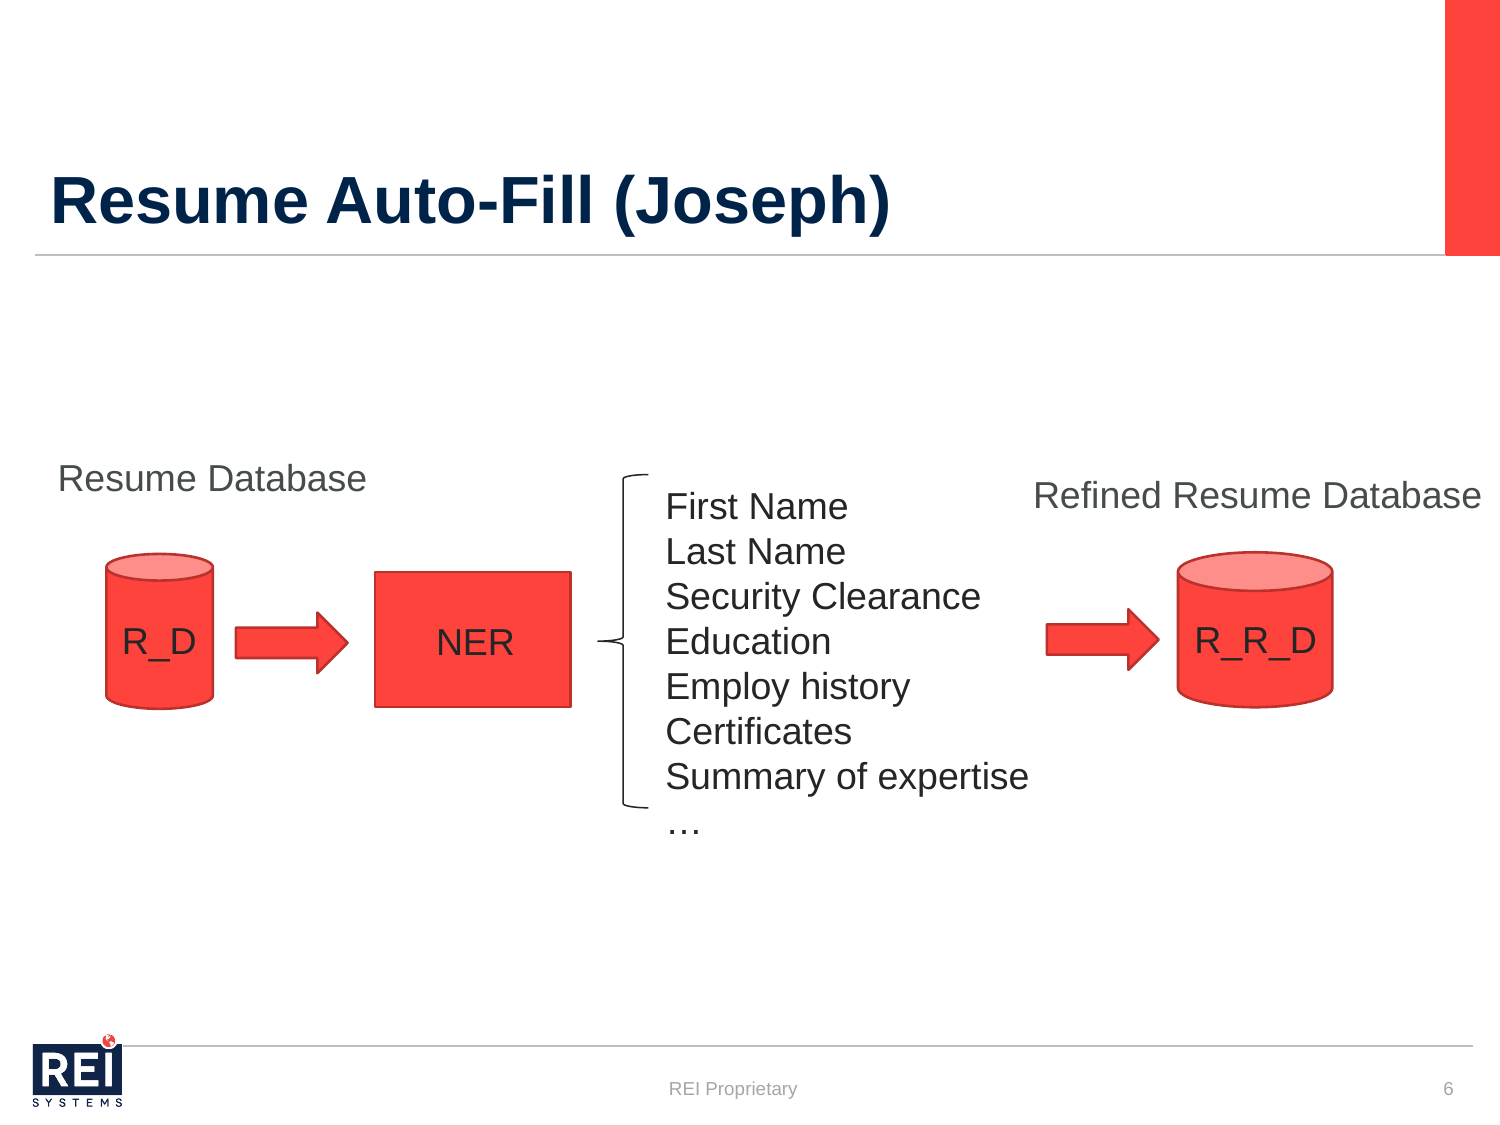

# Resume Auto-Fill (Joseph)
Resume Database
Refined Resume Database

First Name
Last Name
Security Clearance
Education
Employ history
Certificates
Summary of expertise
…

R_R_D
R_D

NER

       6
REI Proprietary